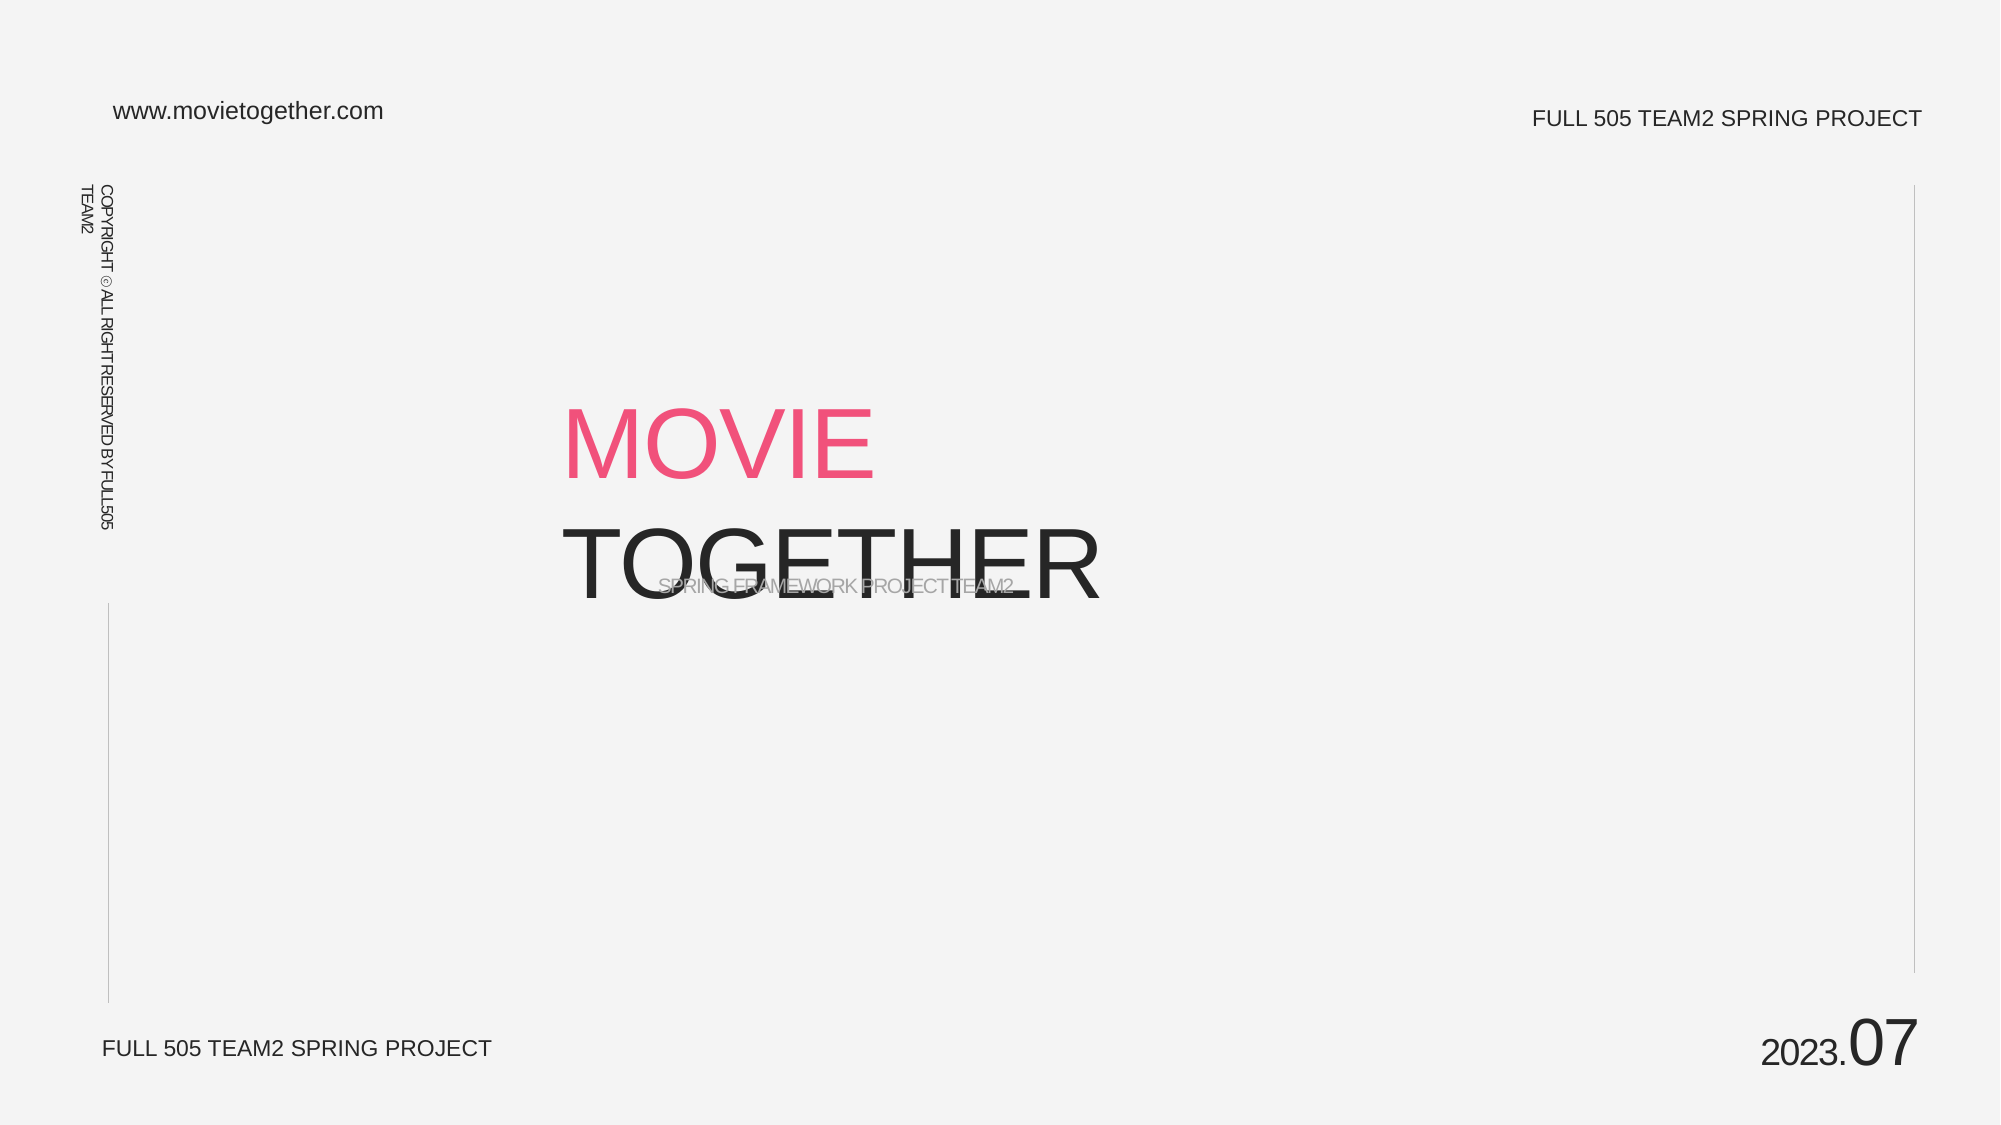

www.movietogether.com
FULL 505 TEAM2 SPRING PROJECT
COPYRIGHT ⓒ ALL RIGHT RESERVED BY FULL505 TEAM2
MOVIE TOGETHER
SPRING FRAMEWORK PROJECT TEAM2
2023.07
FULL 505 TEAM2 SPRING PROJECT